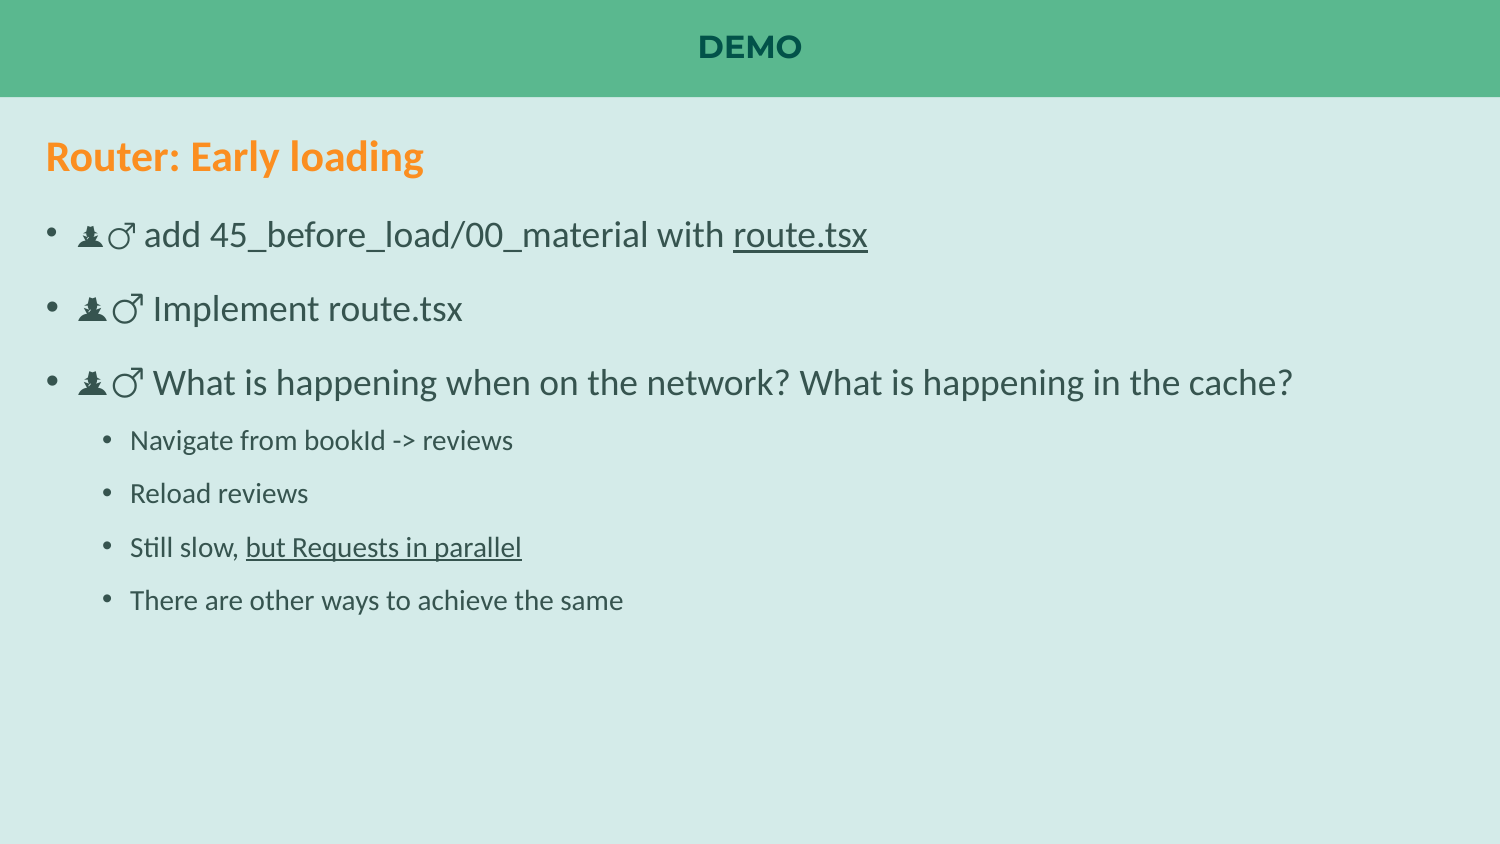

# Demo
Router: Early loading
🕵️‍♂️ add 45_before_load/00_material with route.tsx
🕵️‍♂️ Implement route.tsx
🕵️‍♂️ What is happening when on the network? What is happening in the cache?
Navigate from bookId -> reviews
Reload reviews
Still slow, but Requests in parallel
There are other ways to achieve the same